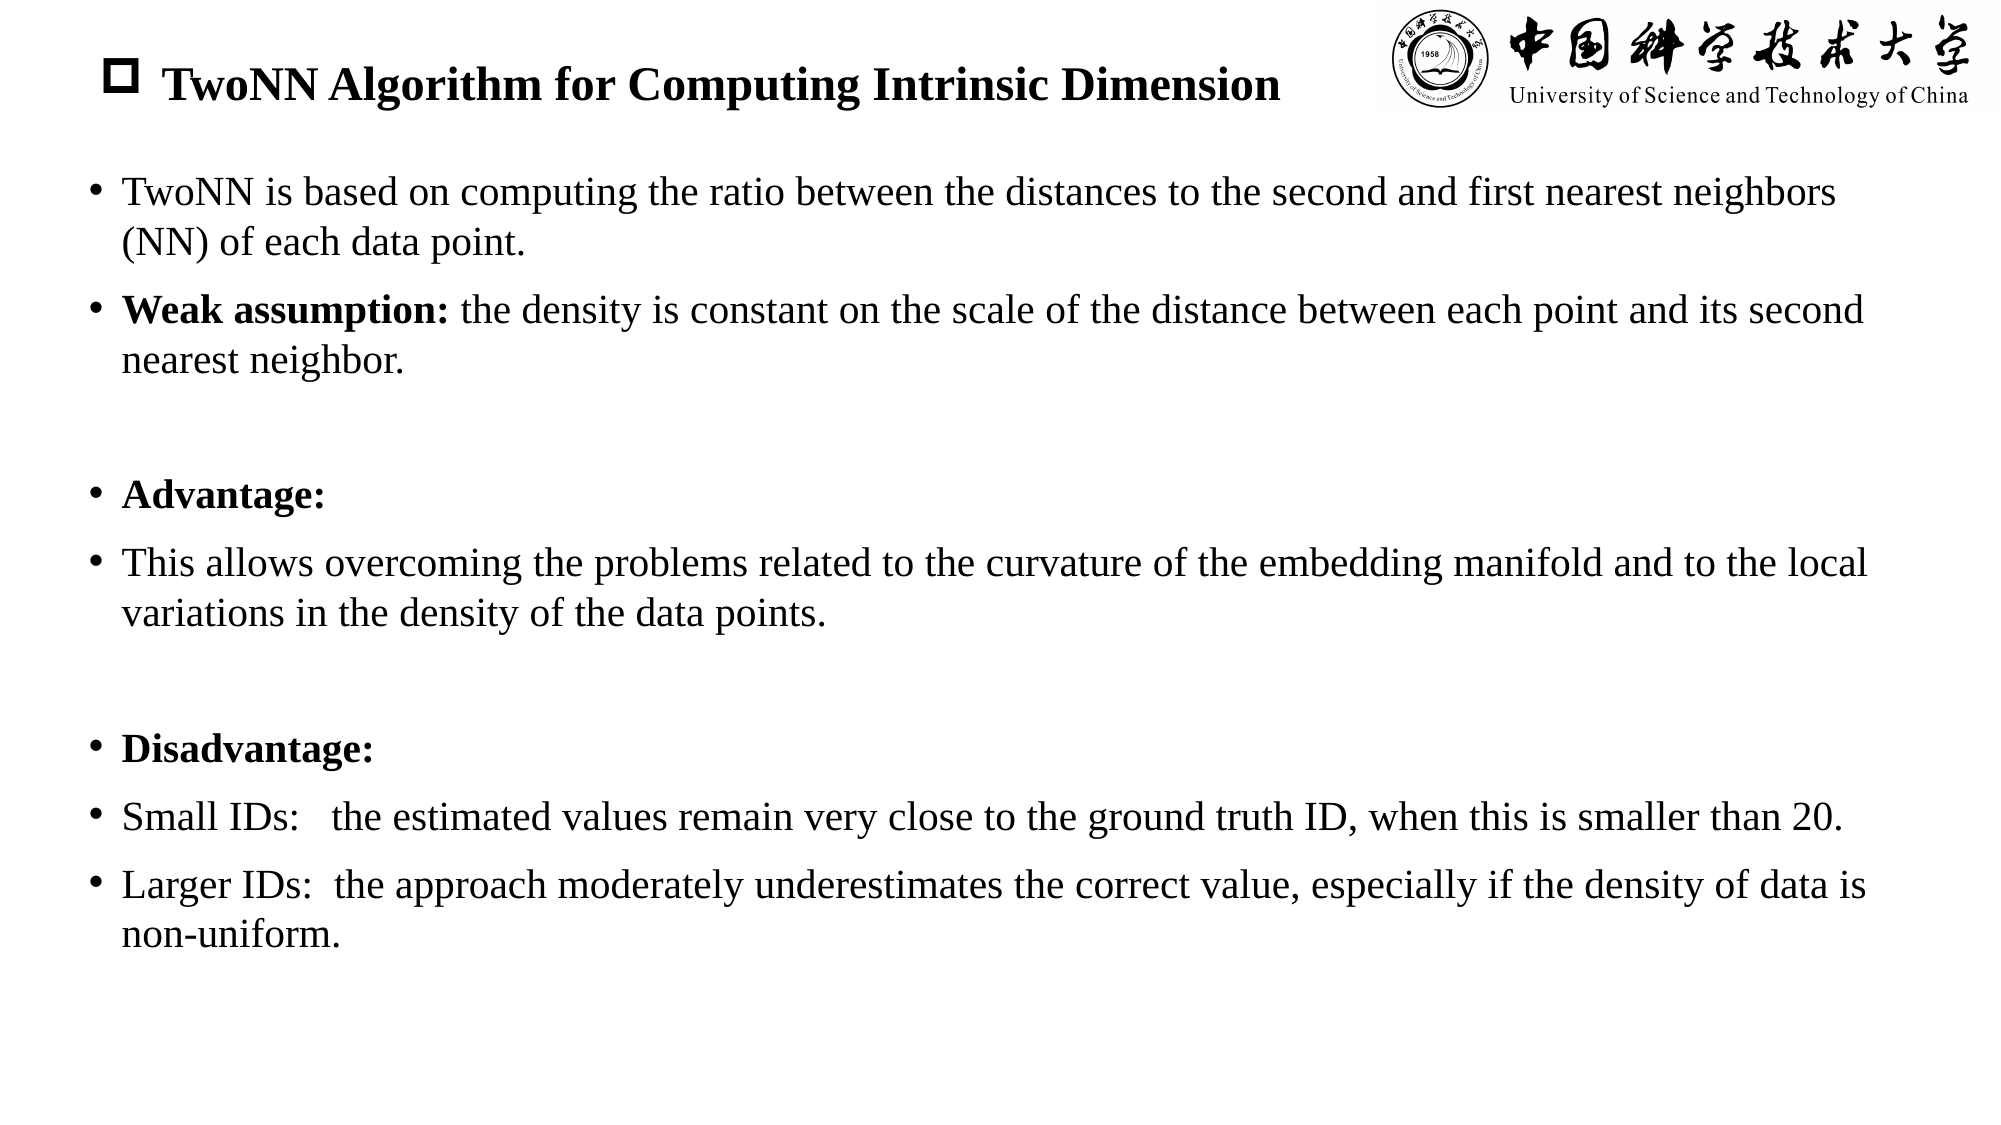

# TwoNN Algorithm for Computing Intrinsic Dimension
TwoNN is based on computing the ratio between the distances to the second and first nearest neighbors (NN) of each data point.
Weak assumption: the density is constant on the scale of the distance between each point and its second nearest neighbor.

Advantage:
This allows overcoming the problems related to the curvature of the embedding manifold and to the local variations in the density of the data points.

Disadvantage:
Small IDs:   the estimated values remain very close to the ground truth ID, when this is smaller than 20.
Larger IDs:  the approach moderately underestimates the correct value, especially if the density of data is non-uniform.